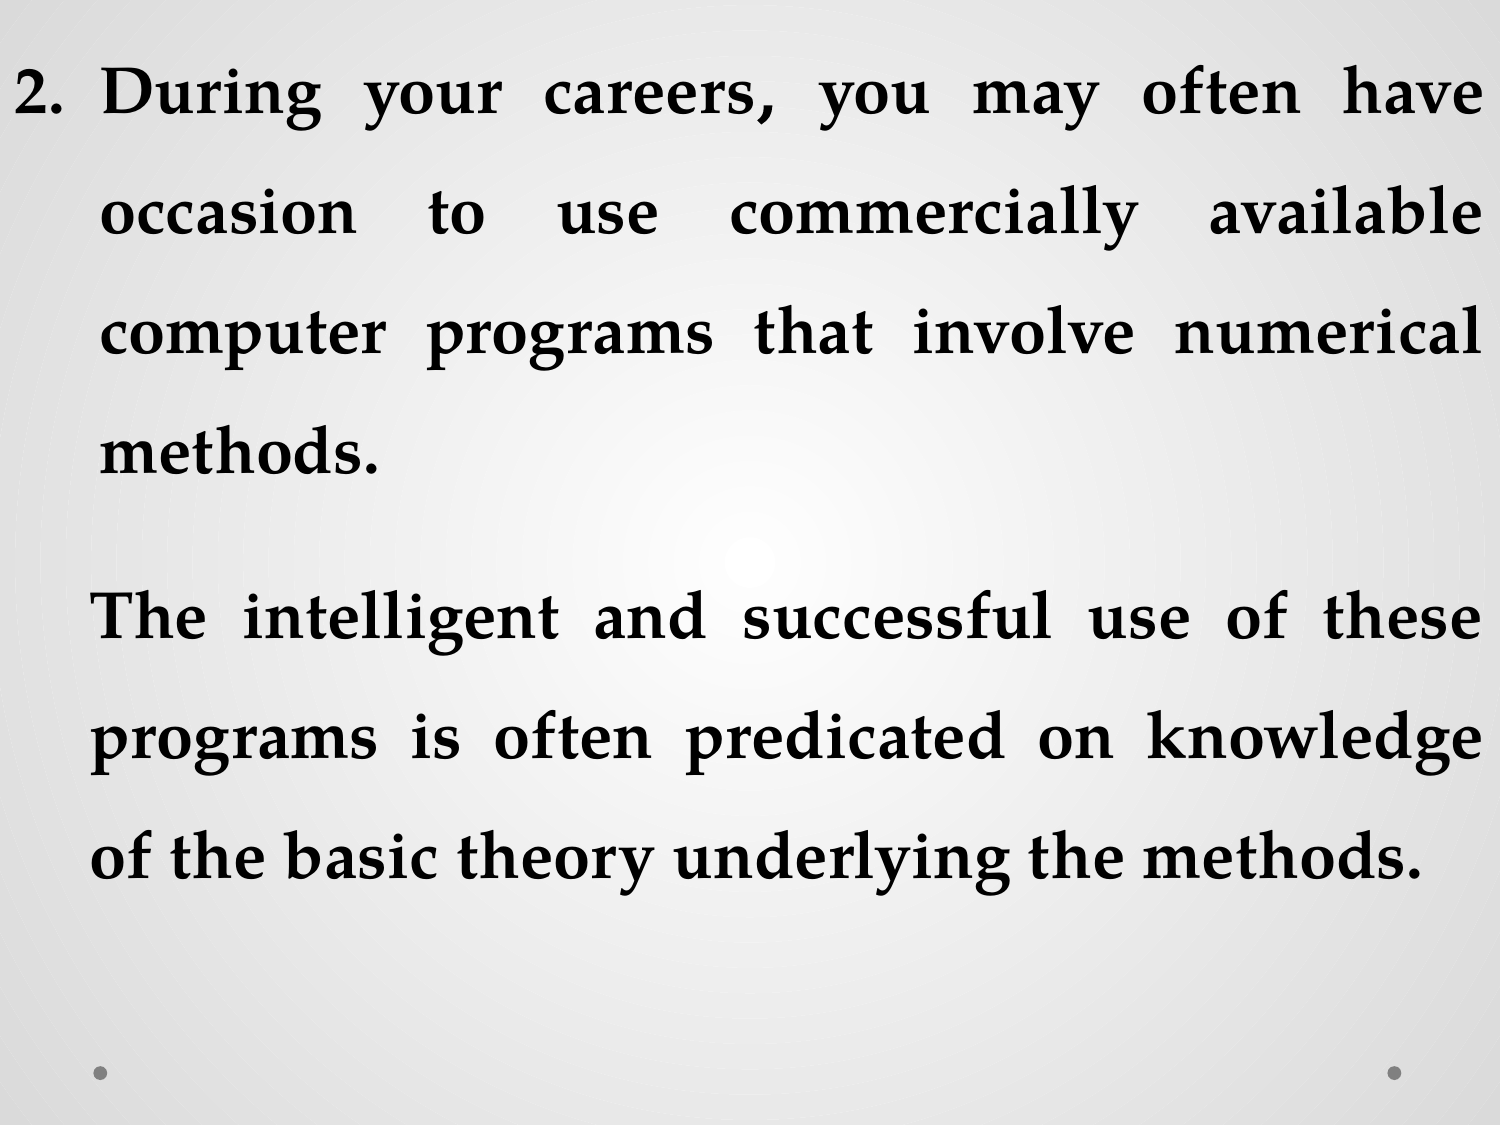

During your careers, you may often have occasion to use commercially available computer programs that involve numerical methods.
The intelligent and successful use of these programs is often predicated on knowledge of the basic theory underlying the methods.